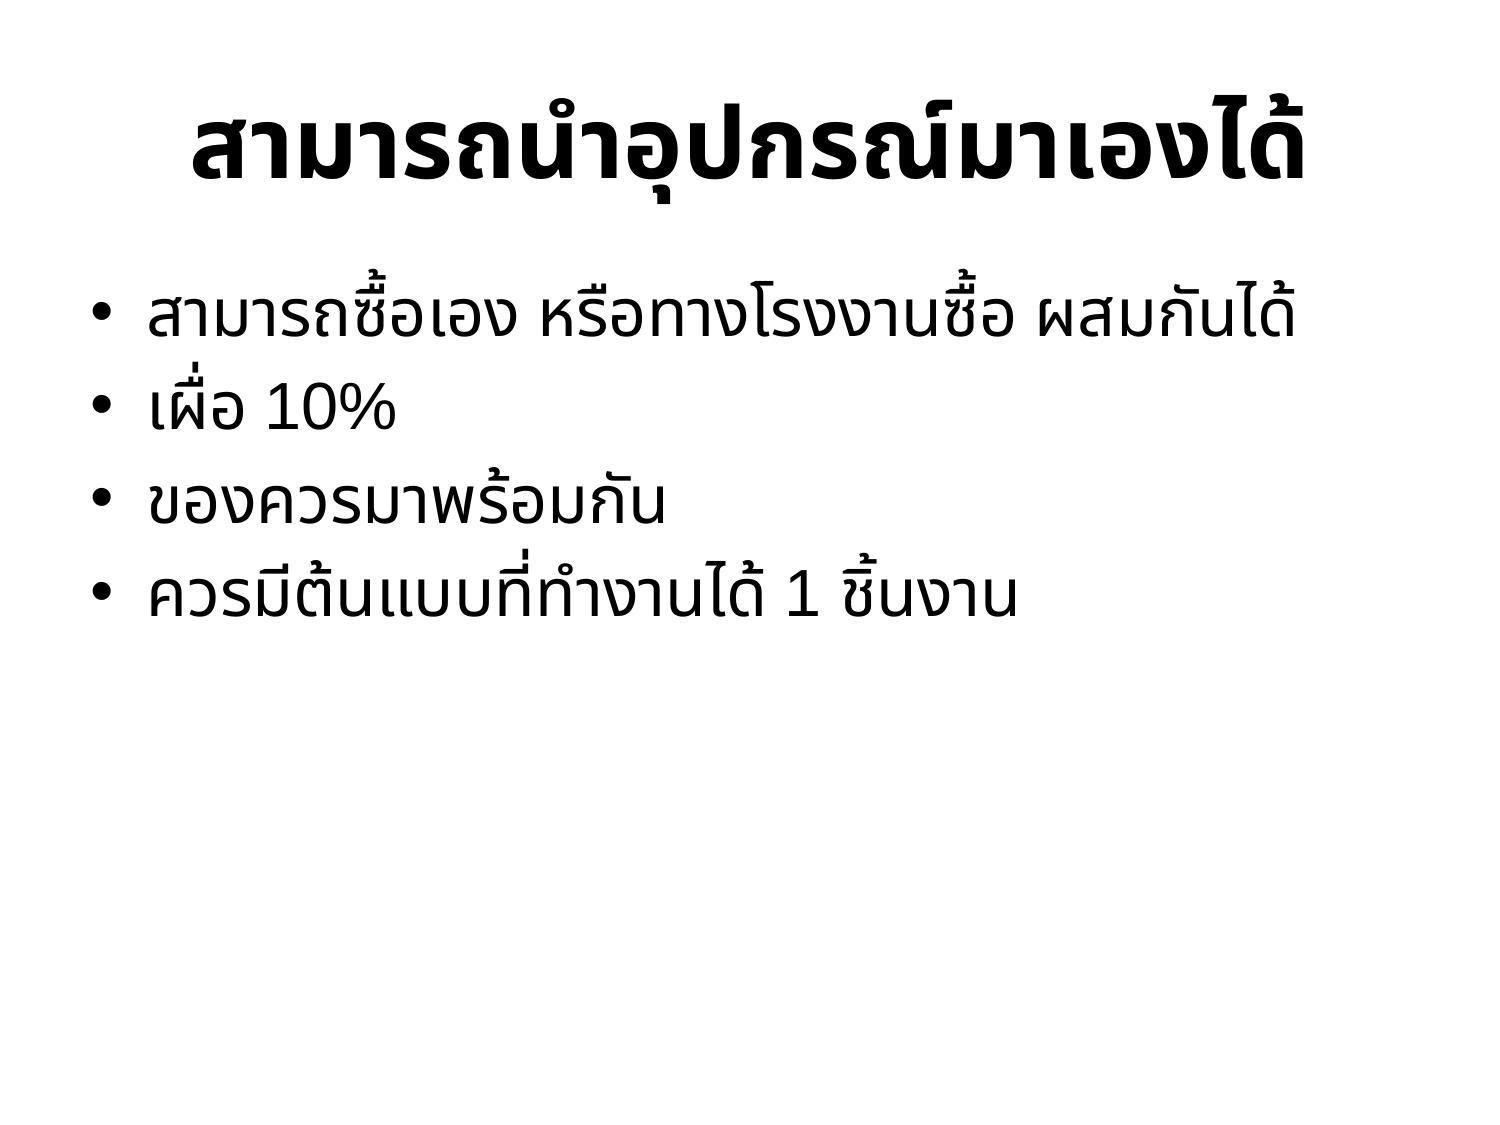

# สามารถนำอุปกรณ์มาเองได้
สามารถซื้อเอง หรือทางโรงงานซื้อ ผสมกันได้
เผื่อ 10%
ของควรมาพร้อมกัน
ควรมีต้นแบบที่ทำงานได้ 1 ชิ้นงาน